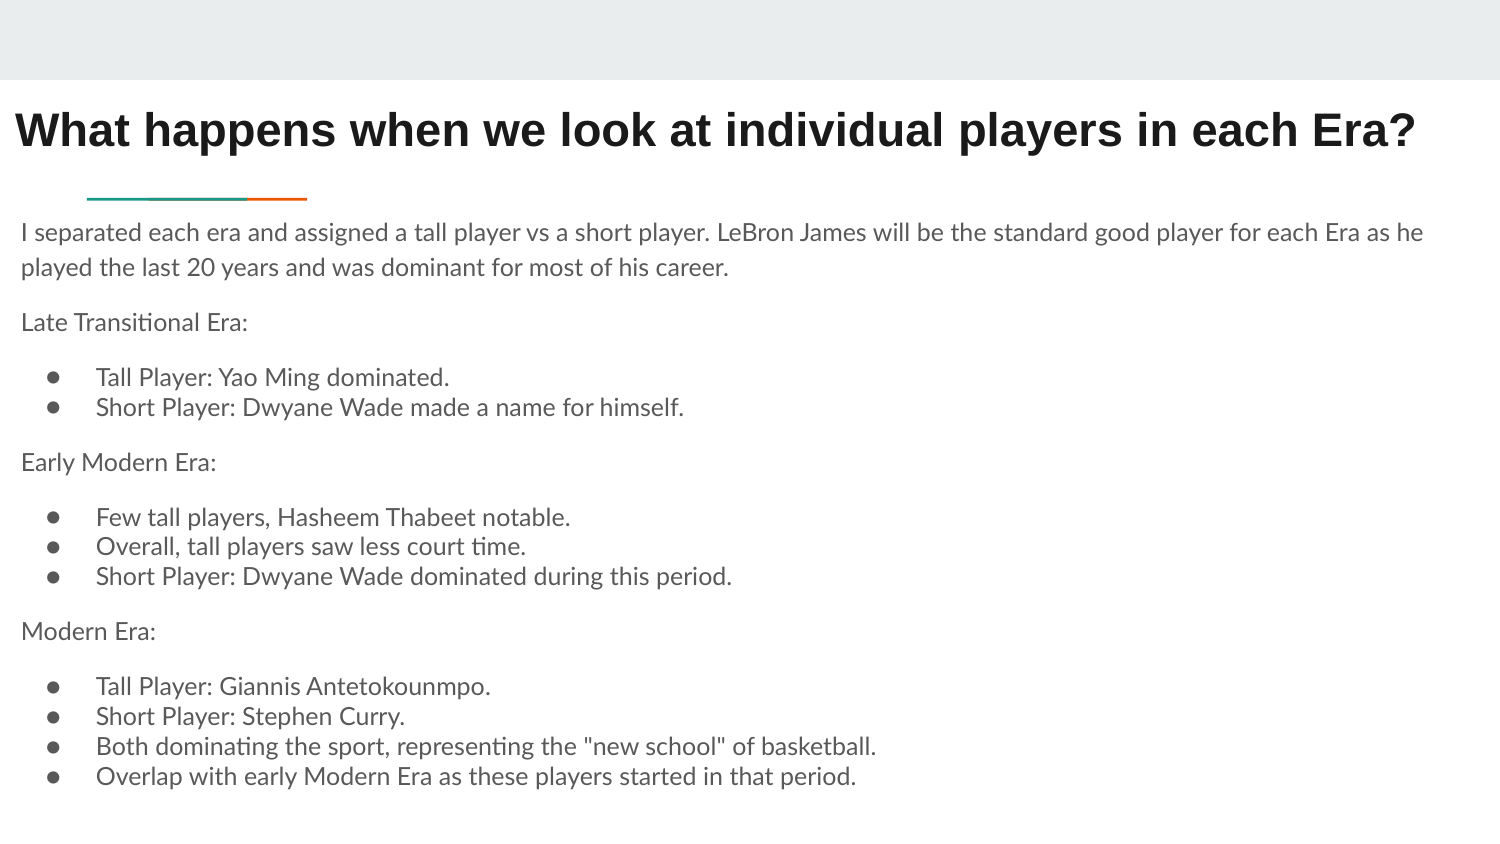

# What happens when we look at individual players in each Era?
I separated each era and assigned a tall player vs a short player. LeBron James will be the standard good player for each Era as he played the last 20 years and was dominant for most of his career.
Late Transitional Era:
Tall Player: Yao Ming dominated.
Short Player: Dwyane Wade made a name for himself.
Early Modern Era:
Few tall players, Hasheem Thabeet notable.
Overall, tall players saw less court time.
Short Player: Dwyane Wade dominated during this period.
Modern Era:
Tall Player: Giannis Antetokounmpo.
Short Player: Stephen Curry.
Both dominating the sport, representing the "new school" of basketball.
Overlap with early Modern Era as these players started in that period.